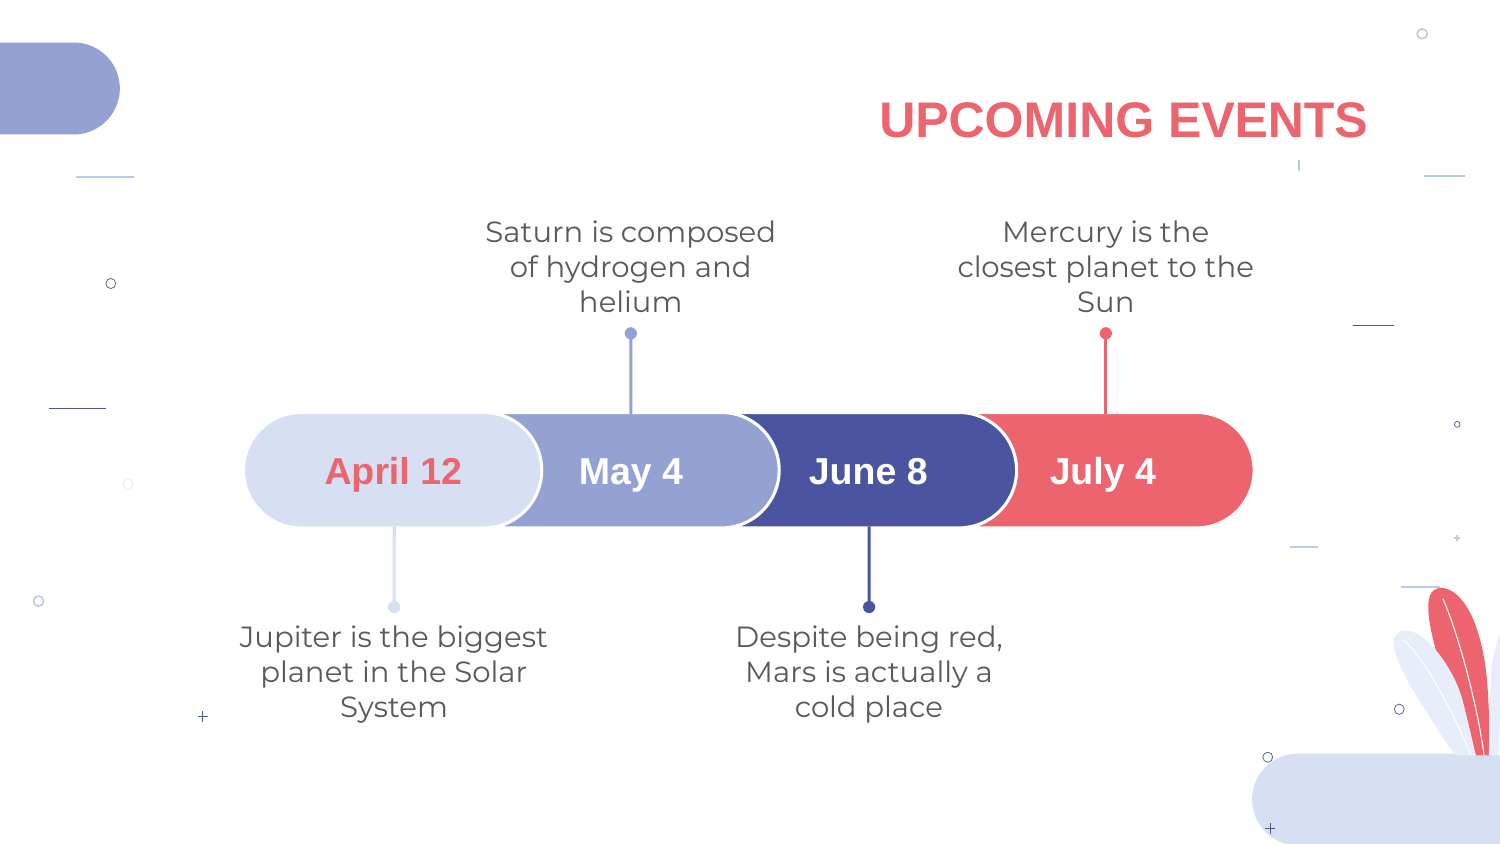

# UPCOMING EVENTS

July 5
Saturn is composed of hydrogen and helium
Mercury is the closest planet to the Sun

April 12
May 4
June 8
July 4
Jupiter is the biggest planet in the Solar System

Despite being red, Mars is actually a cold place